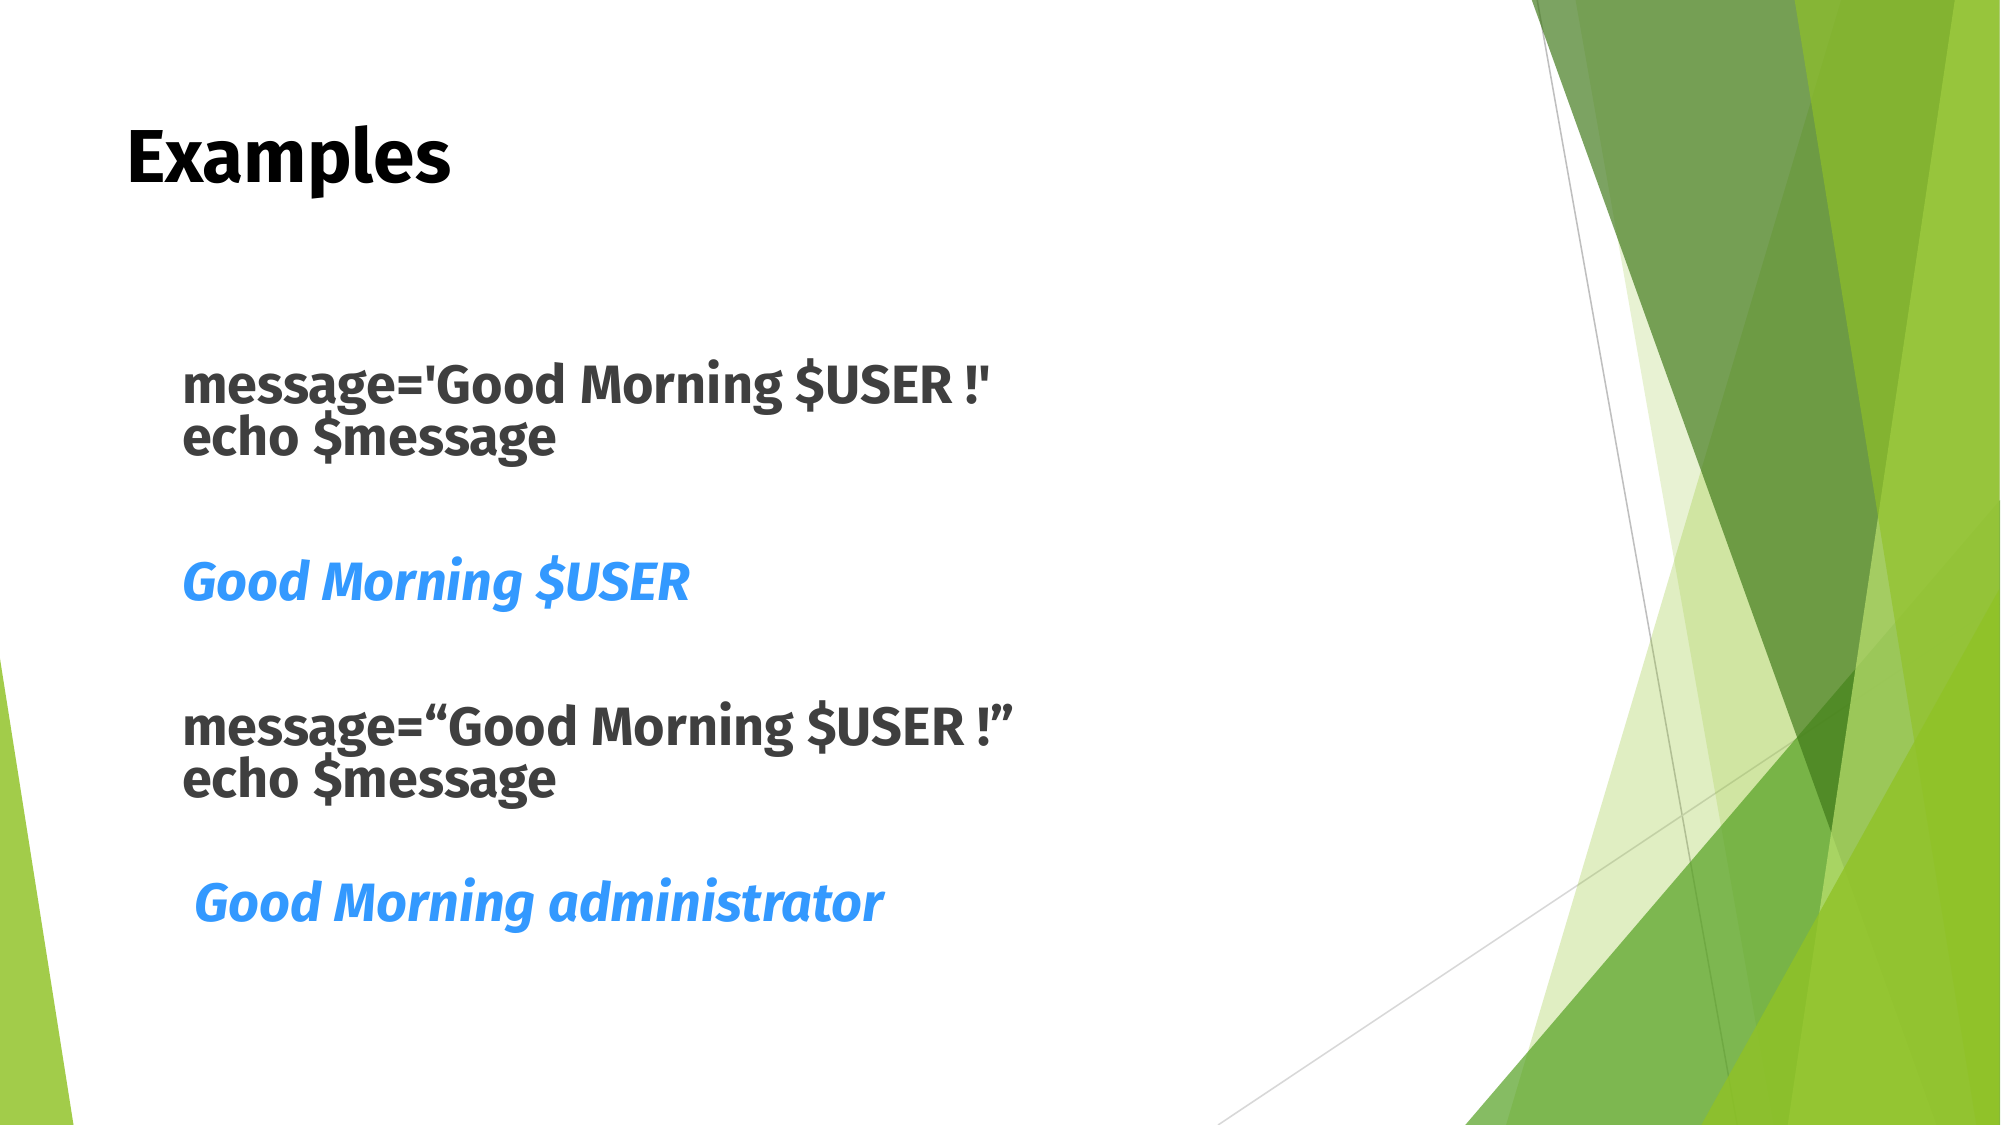

# Examples
	message='Good Morning $USER !'
echo $message

	Good Morning $USER

	message=“Good Morning $USER !”
echo $message
 Good Morning administrator